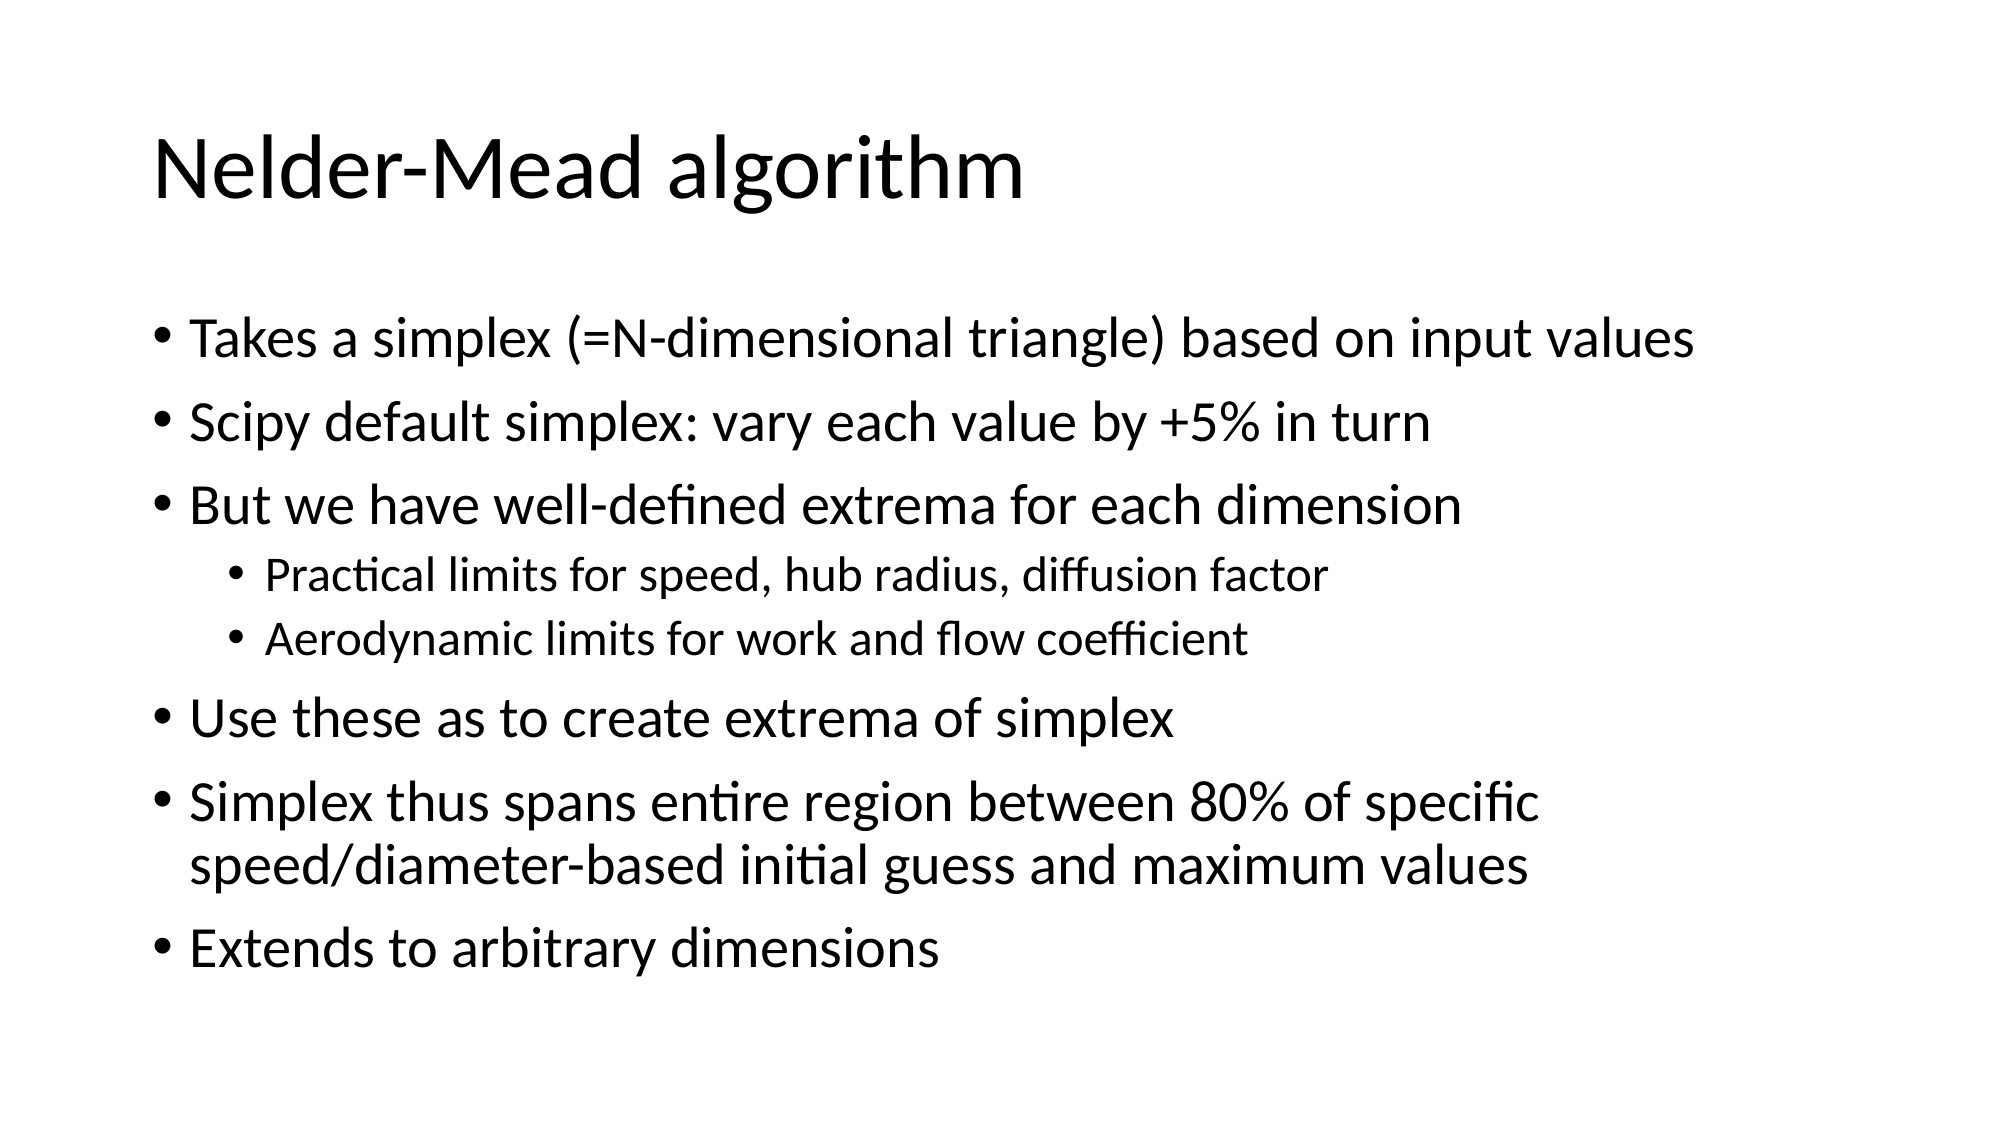

# Nelder-Mead algorithm
Takes a simplex (=N-dimensional triangle) based on input values
Scipy default simplex: vary each value by +5% in turn
But we have well-defined extrema for each dimension
Practical limits for speed, hub radius, diffusion factor
Aerodynamic limits for work and flow coefficient
Use these as to create extrema of simplex
Simplex thus spans entire region between 80% of specific speed/diameter-based initial guess and maximum values
Extends to arbitrary dimensions